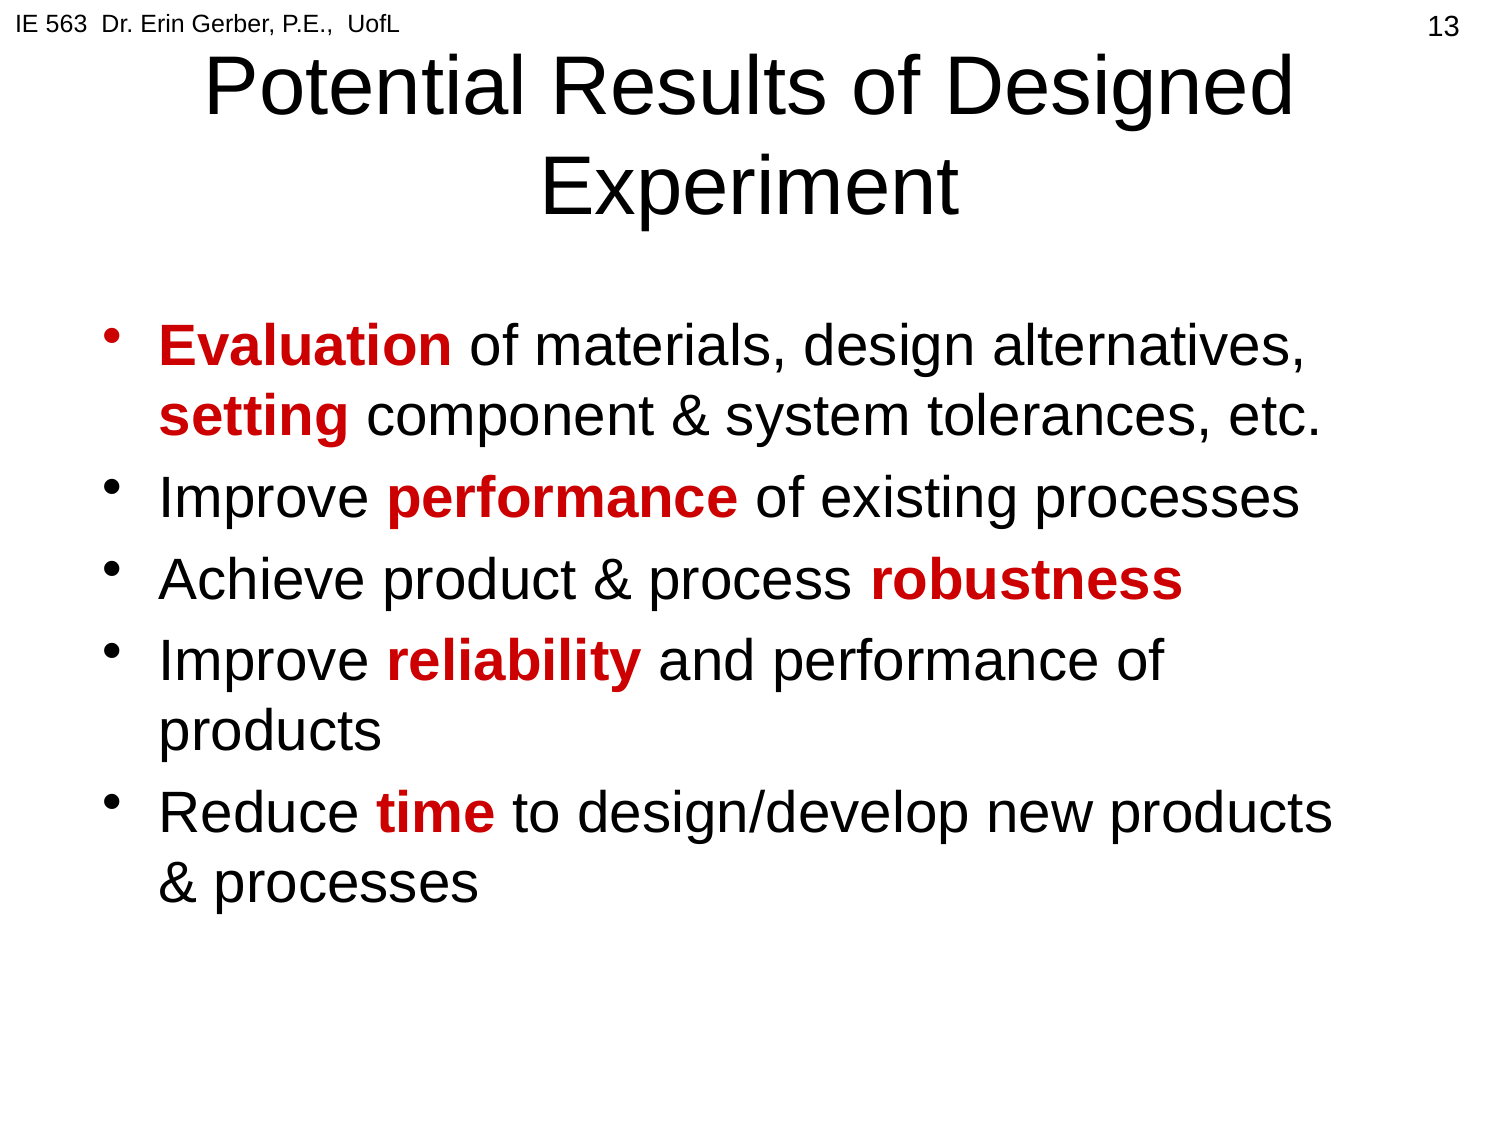

IE 563  Dr. Erin Gerber, P.E.,  UofL
13
# Potential Results of Designed Experiment
Evaluation of materials, design alternatives, setting component & system tolerances, etc.
Improve performance of existing processes
Achieve product & process robustness
Improve reliability and performance of products
Reduce time to design/develop new products & processes